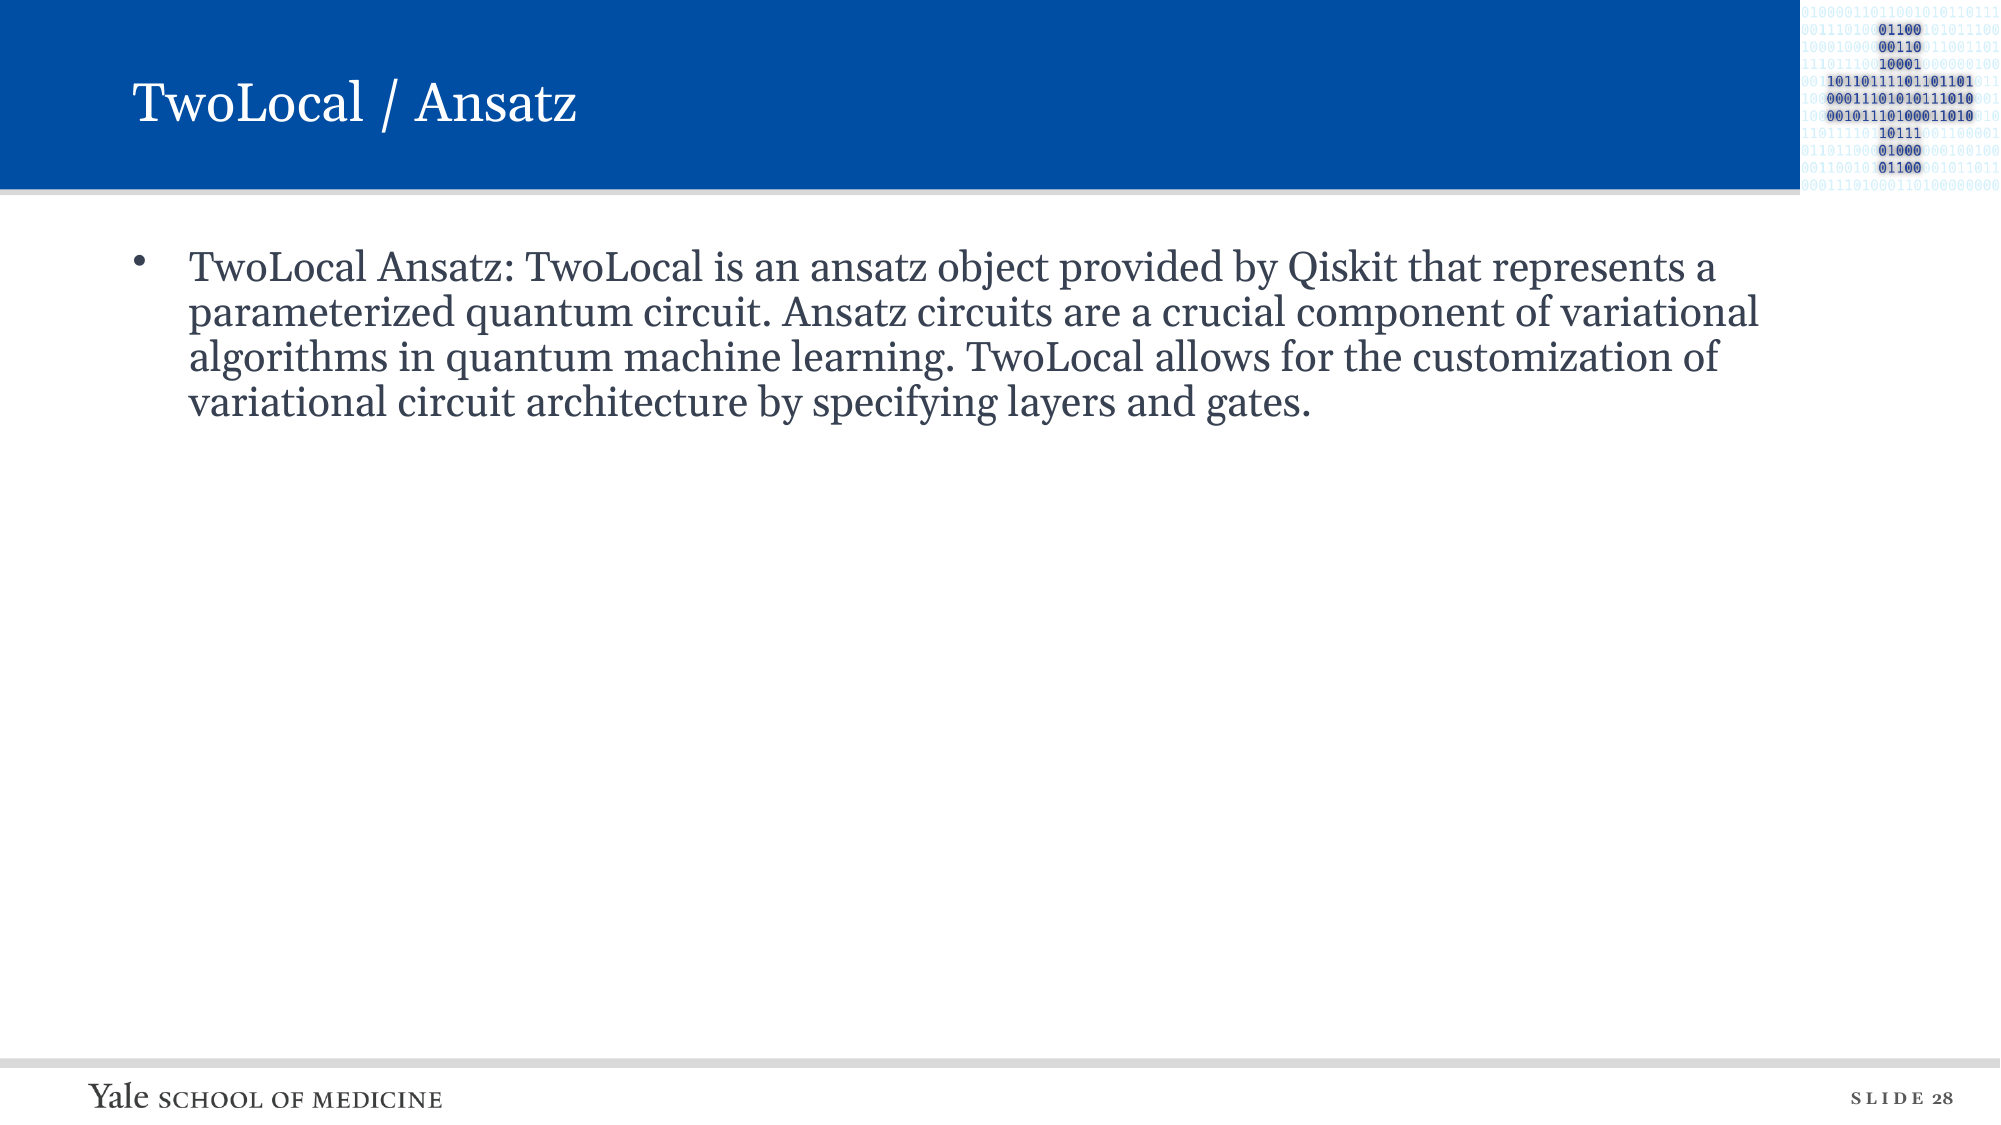

# TwoLocal / Ansatz
TwoLocal Ansatz: TwoLocal is an ansatz object provided by Qiskit that represents a parameterized quantum circuit. Ansatz circuits are a crucial component of variational algorithms in quantum machine learning. TwoLocal allows for the customization of variational circuit architecture by specifying layers and gates.